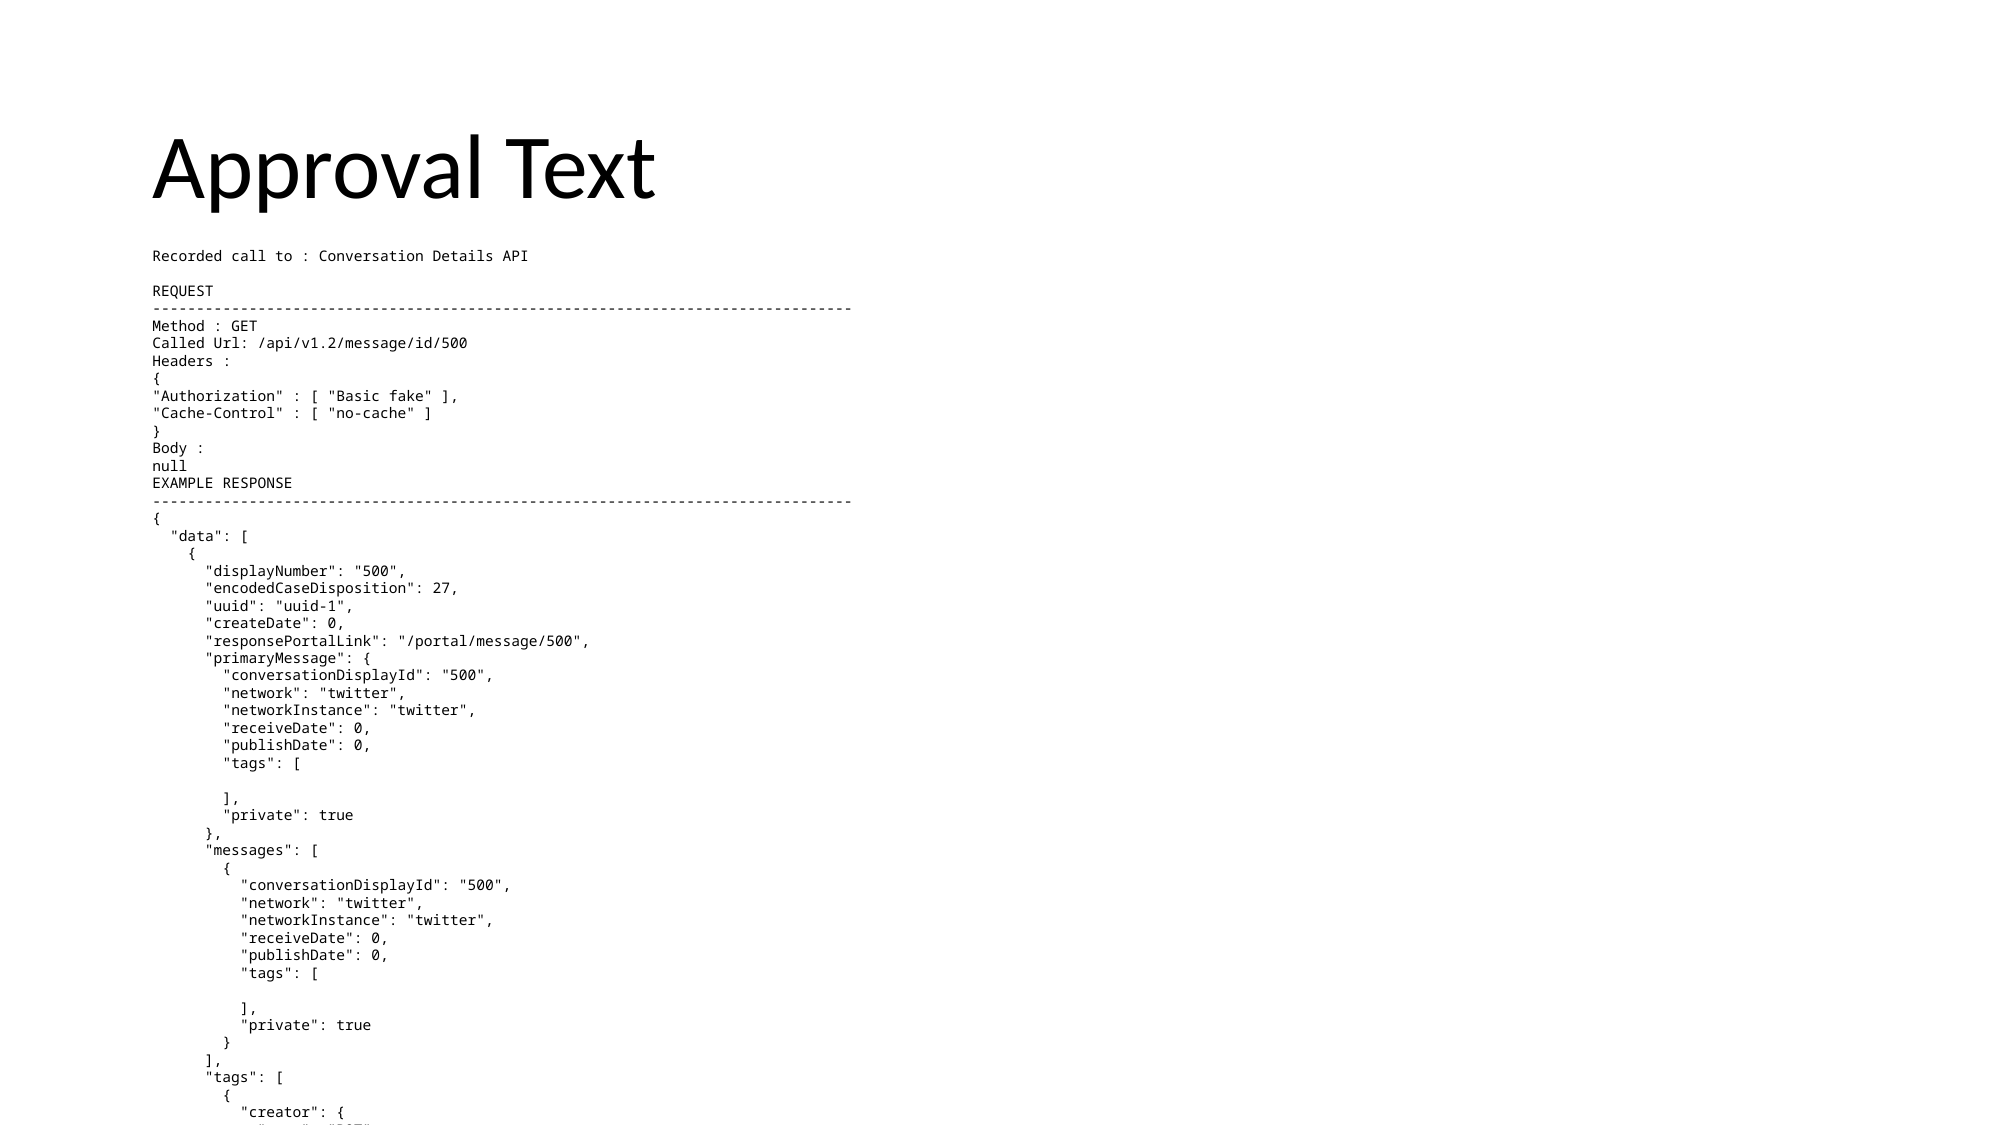

# Approval Text
Recorded call to : Conversation Details API
REQUEST
--------------------------------------------------------------------------------
Method : GET
Called Url: /api/v1.2/message/id/500
Headers :
{
"Authorization" : [ "Basic fake" ],
"Cache-Control" : [ "no-cache" ]
}
Body :
null
EXAMPLE RESPONSE
--------------------------------------------------------------------------------
{
  "data": [
    {
      "displayNumber": "500",
      "encodedCaseDisposition": 27,
      "uuid": "uuid-1",
      "createDate": 0,
      "responsePortalLink": "/portal/message/500",
      "primaryMessage": {
        "conversationDisplayId": "500",
        "network": "twitter",
        "networkInstance": "twitter",
        "receiveDate": 0,
        "publishDate": 0,
        "tags": [

        ],
        "private": true
      },
      "messages": [
        {
          "conversationDisplayId": "500",
          "network": "twitter",
          "networkInstance": "twitter",
          "receiveDate": 0,
          "publishDate": 0,
          "tags": [

          ],
          "private": true
        }
      ],
      "tags": [
        {
          "creator": {
            "type": "BOT"
          },
          "tagId": "34",
          "uuid": "uuid2"
        }
      ],
      "priority": 4,
      "lswPermalink": "/console/bot/500",
      "totalResponses": 2,
      "hasResponse": false,
      "status": "IN_PROGRESS"
    }
  ]
}